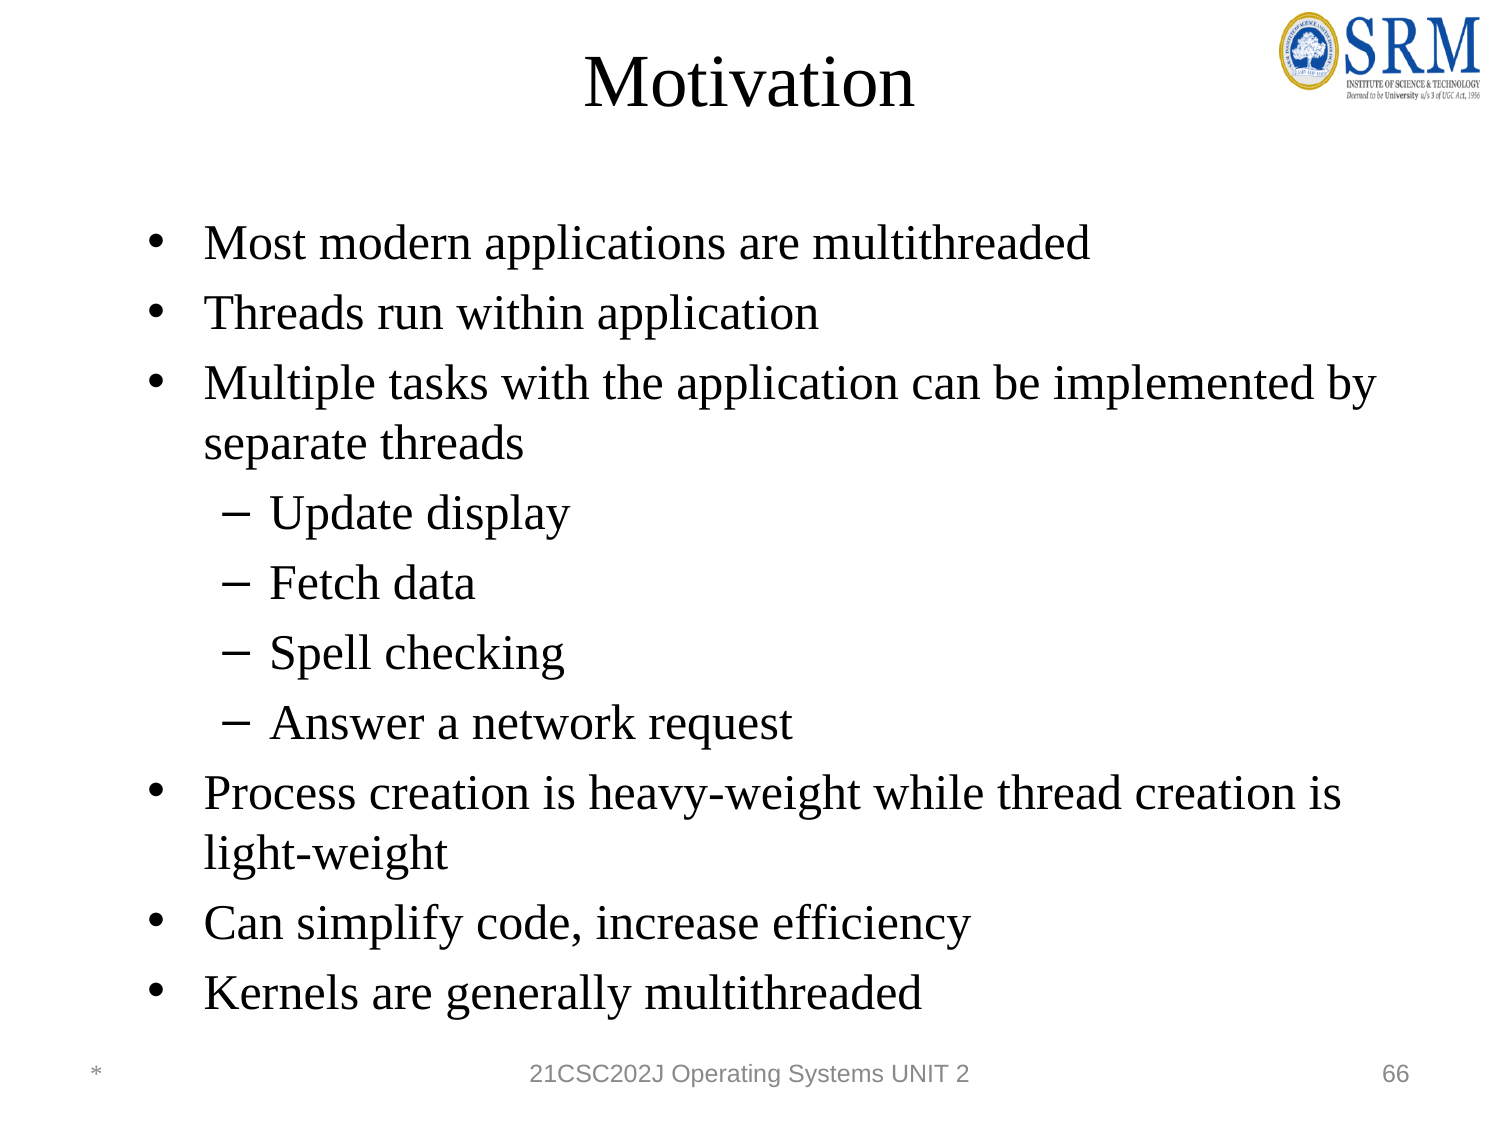

# Motivation
Most modern applications are multithreaded
Threads run within application
Multiple tasks with the application can be implemented by separate threads
Update display
Fetch data
Spell checking
Answer a network request
Process creation is heavy-weight while thread creation is light-weight
Can simplify code, increase efficiency
Kernels are generally multithreaded
*
21CSC202J Operating Systems UNIT 2
66